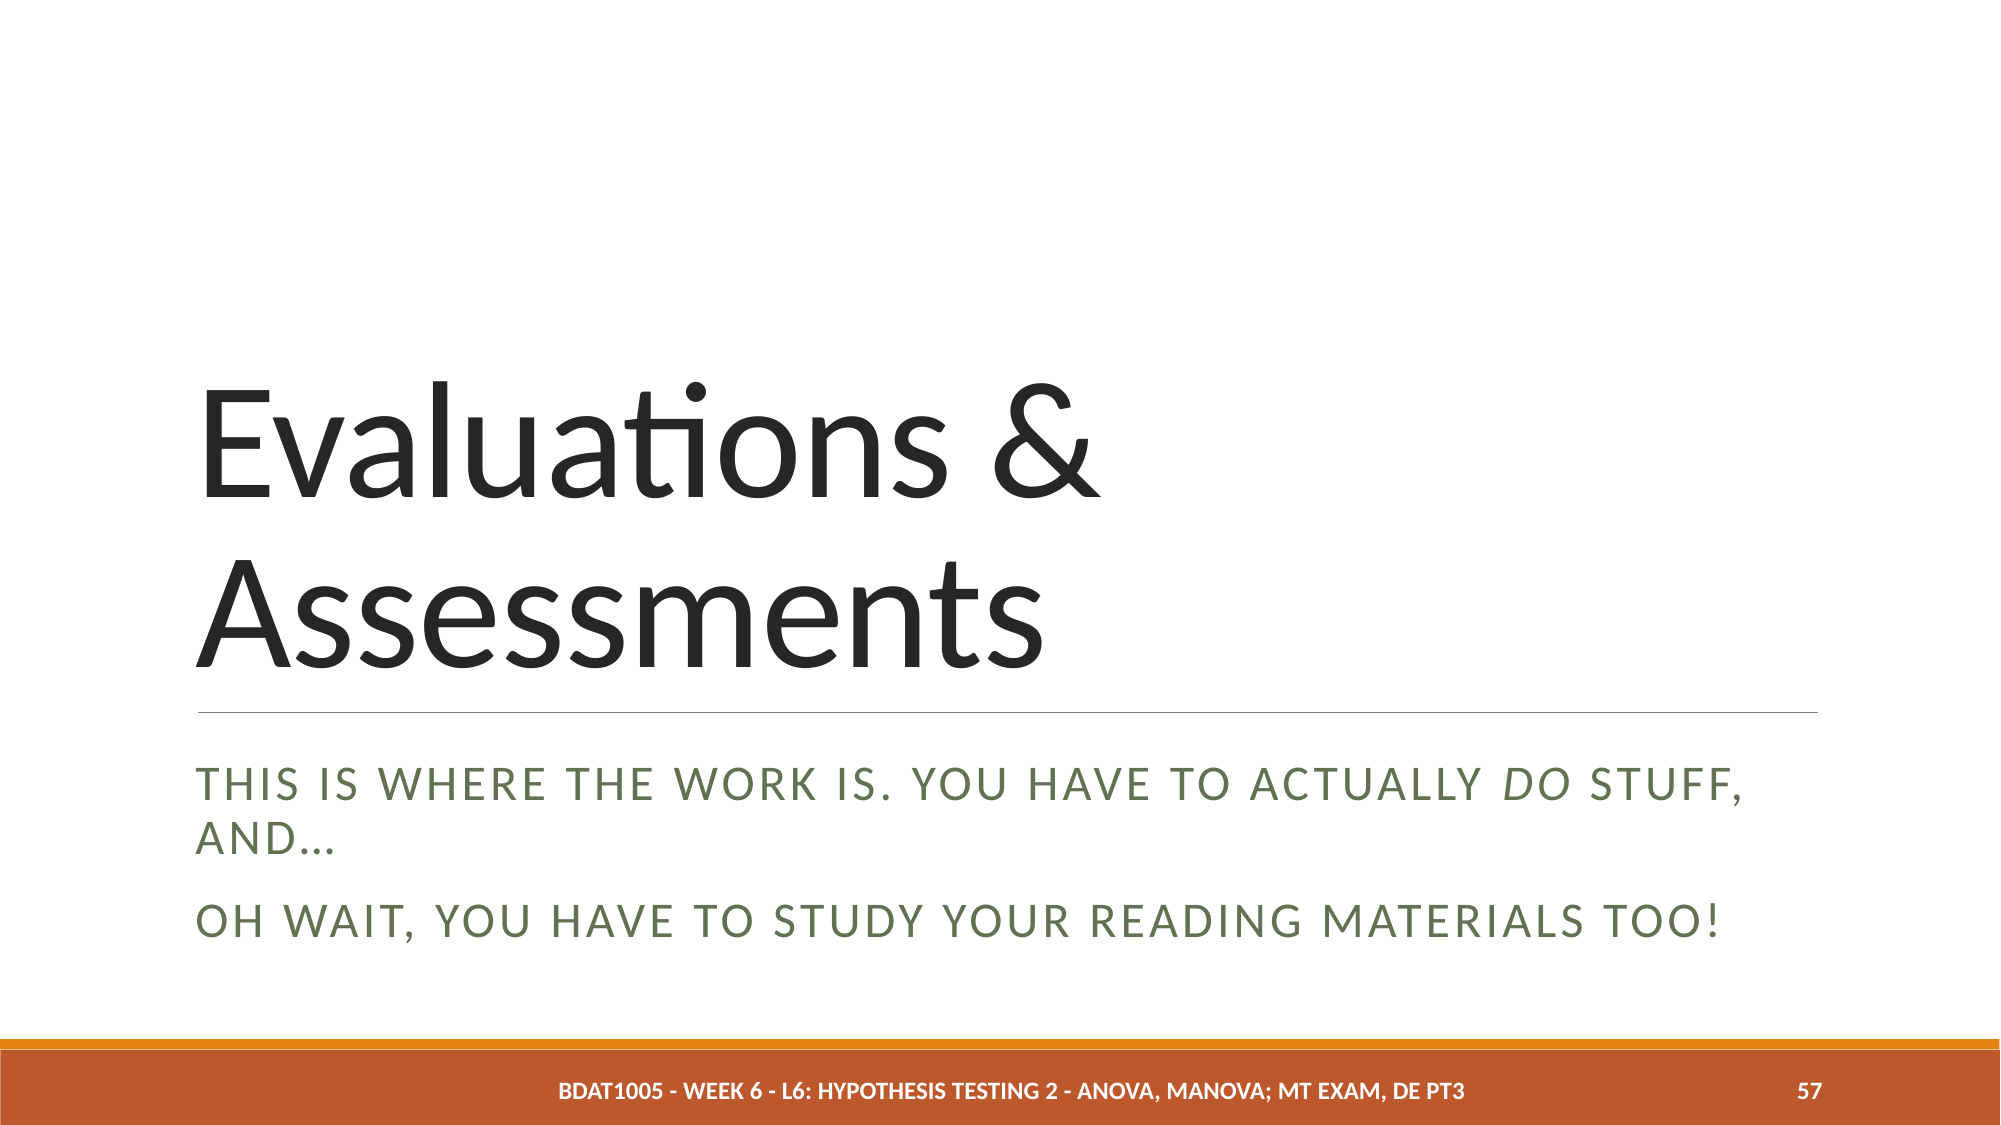

# Evaluations & Assessments
This is where the work is. You have to actually do stuff, and…
Oh wait, you have to study your reading materials too!
BDAT1005 - Week 6 - L6: Hypothesis Testing 2 - ANOVA, MANOVA; MT Exam, DE pt3
57